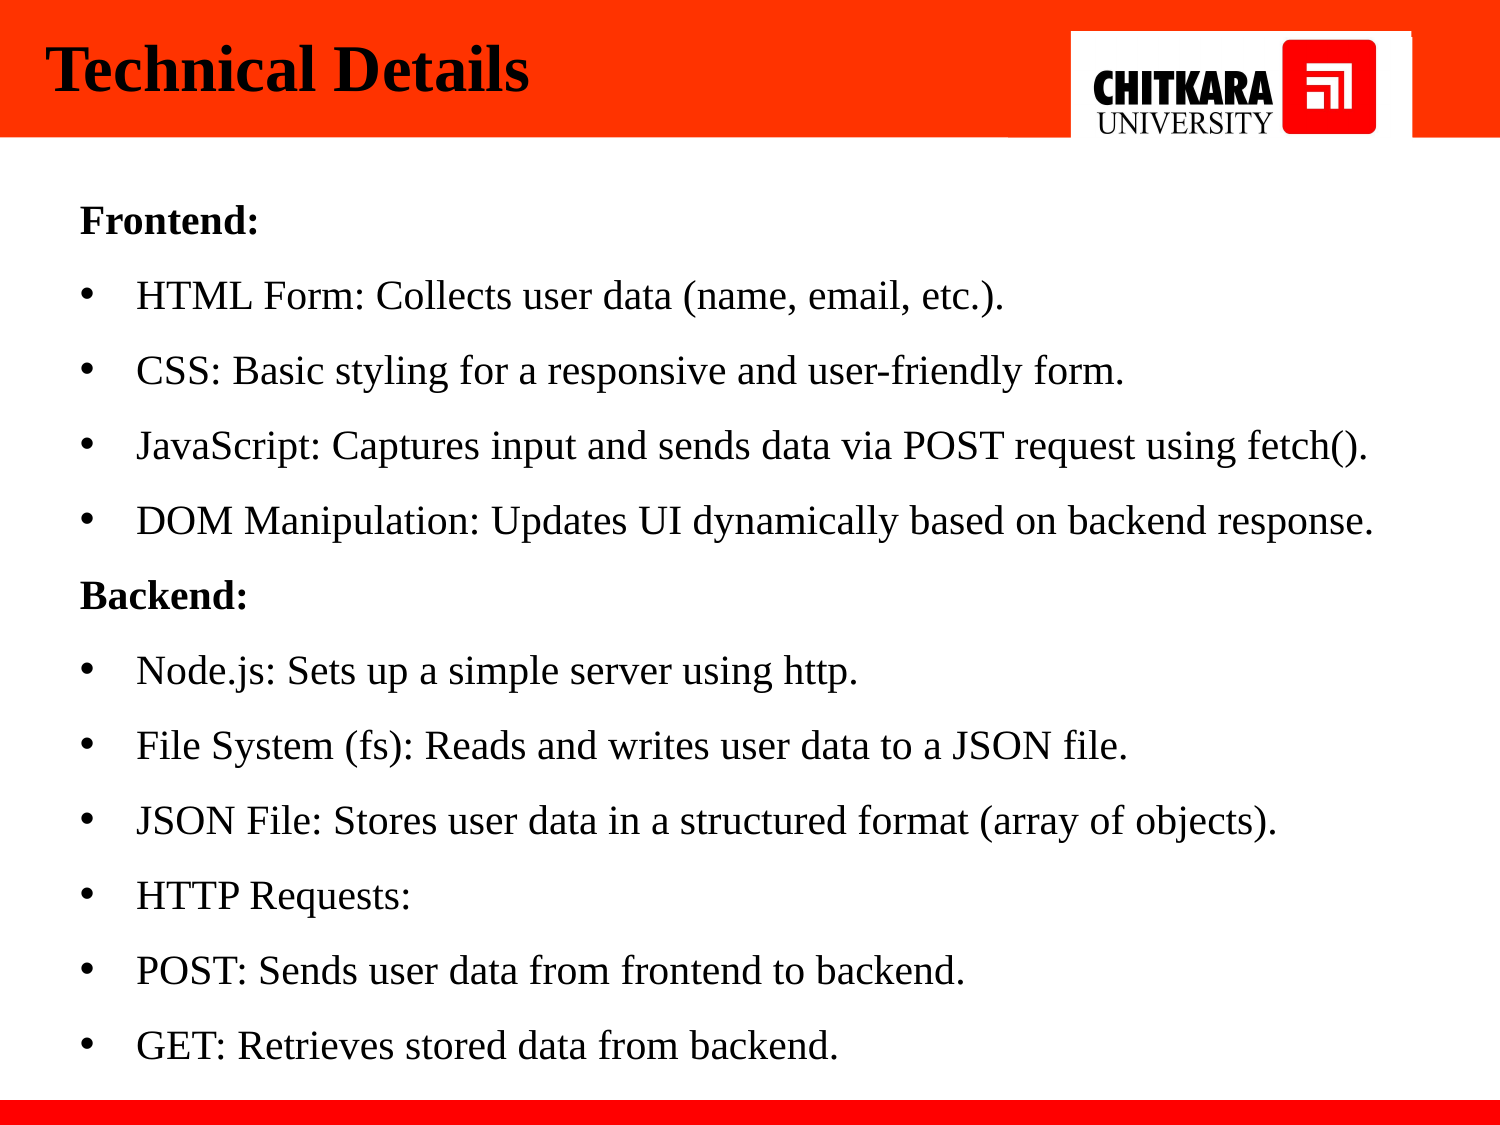

Technical Details
Frontend:
HTML Form: Collects user data (name, email, etc.).
CSS: Basic styling for a responsive and user-friendly form.
JavaScript: Captures input and sends data via POST request using fetch().
DOM Manipulation: Updates UI dynamically based on backend response.
Backend:
Node.js: Sets up a simple server using http.
File System (fs): Reads and writes user data to a JSON file.
JSON File: Stores user data in a structured format (array of objects).
HTTP Requests:
POST: Sends user data from frontend to backend.
GET: Retrieves stored data from backend.